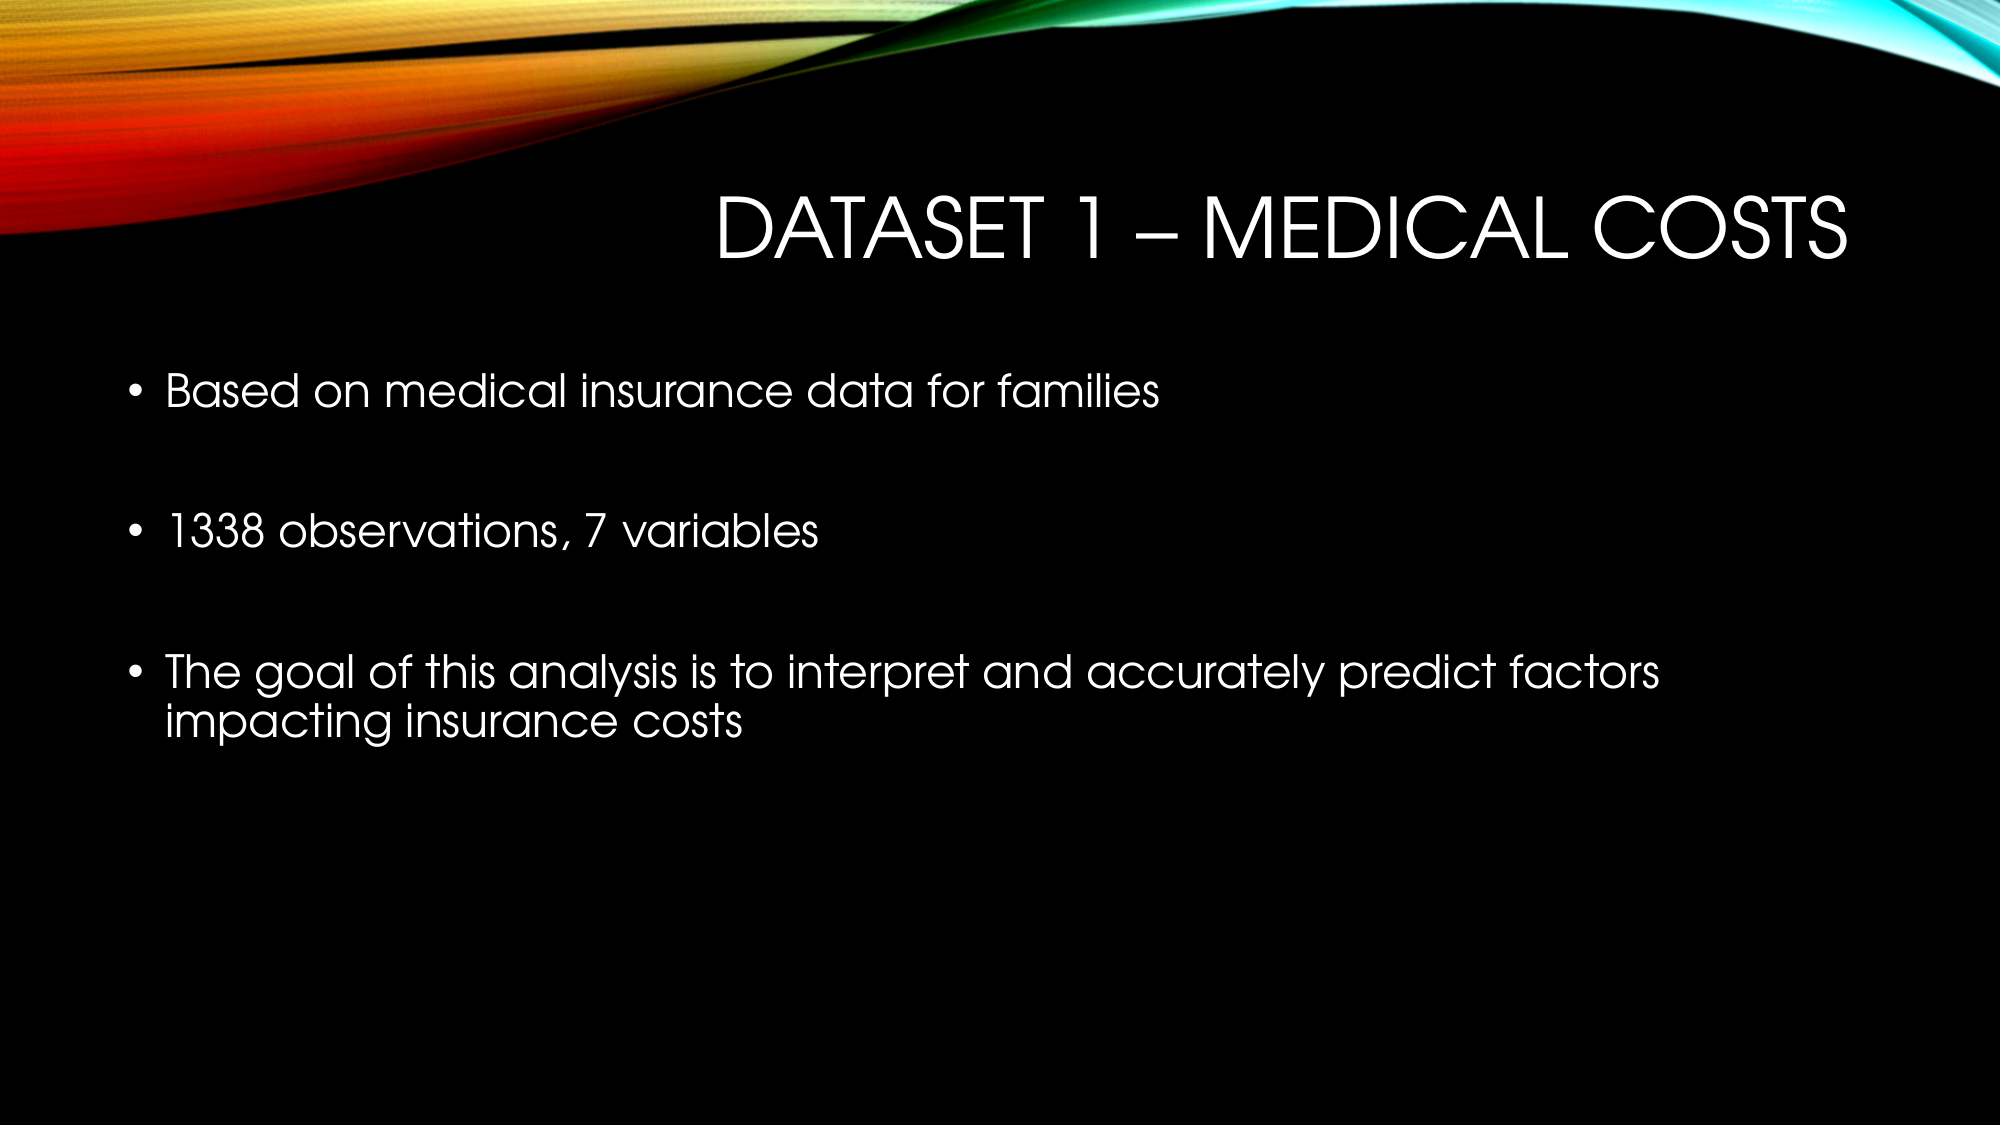

# Dataset 1 – Medical Costs
Based on medical insurance data for families

1338 observations, 7 variables

The goal of this analysis is to interpret and accurately predict factors impacting insurance costs